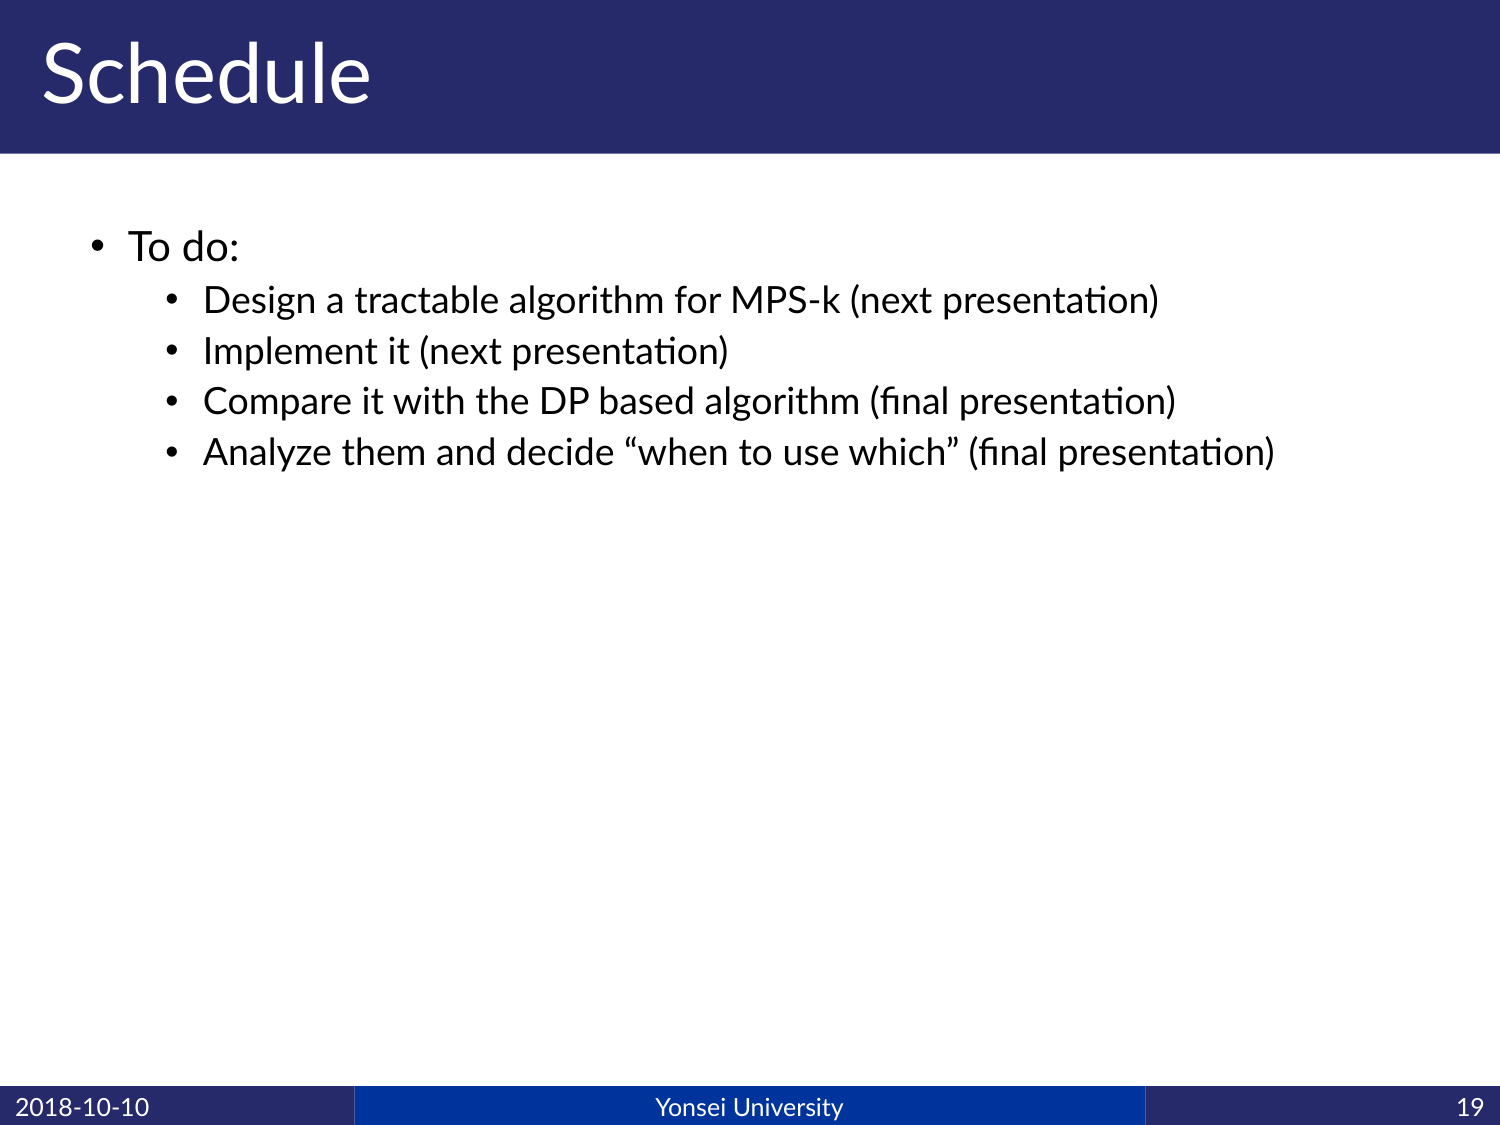

# Schedule
To do:
Design a tractable algorithm for MPS-k (next presentation)
Implement it (next presentation)
Compare it with the DP based algorithm (final presentation)
Analyze them and decide “when to use which” (final presentation)

2018-10-10
Yonsei University
19